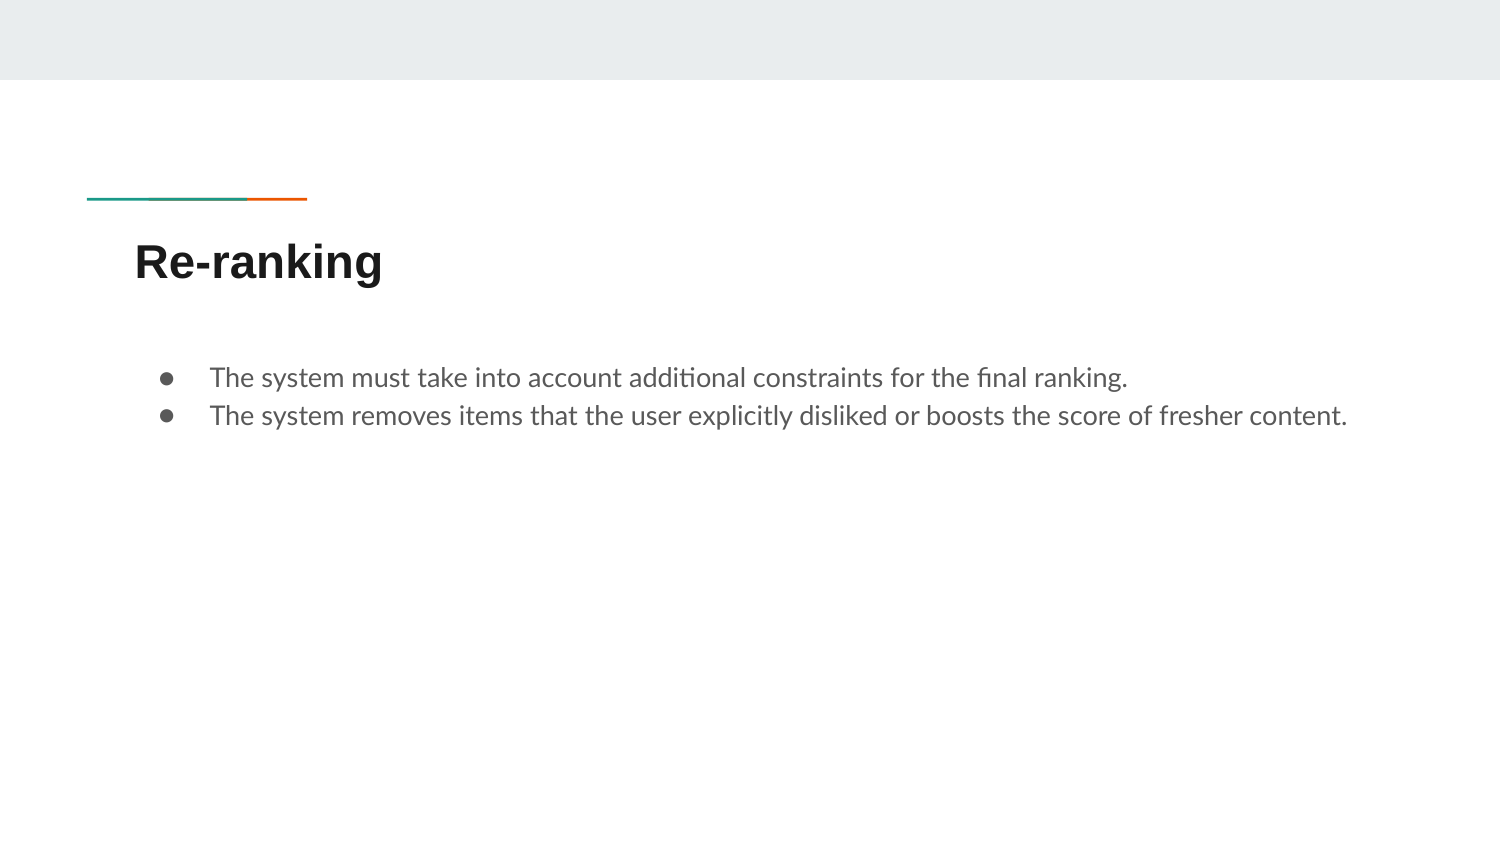

# Re-ranking
The system must take into account additional constraints for the final ranking.
The system removes items that the user explicitly disliked or boosts the score of fresher content.